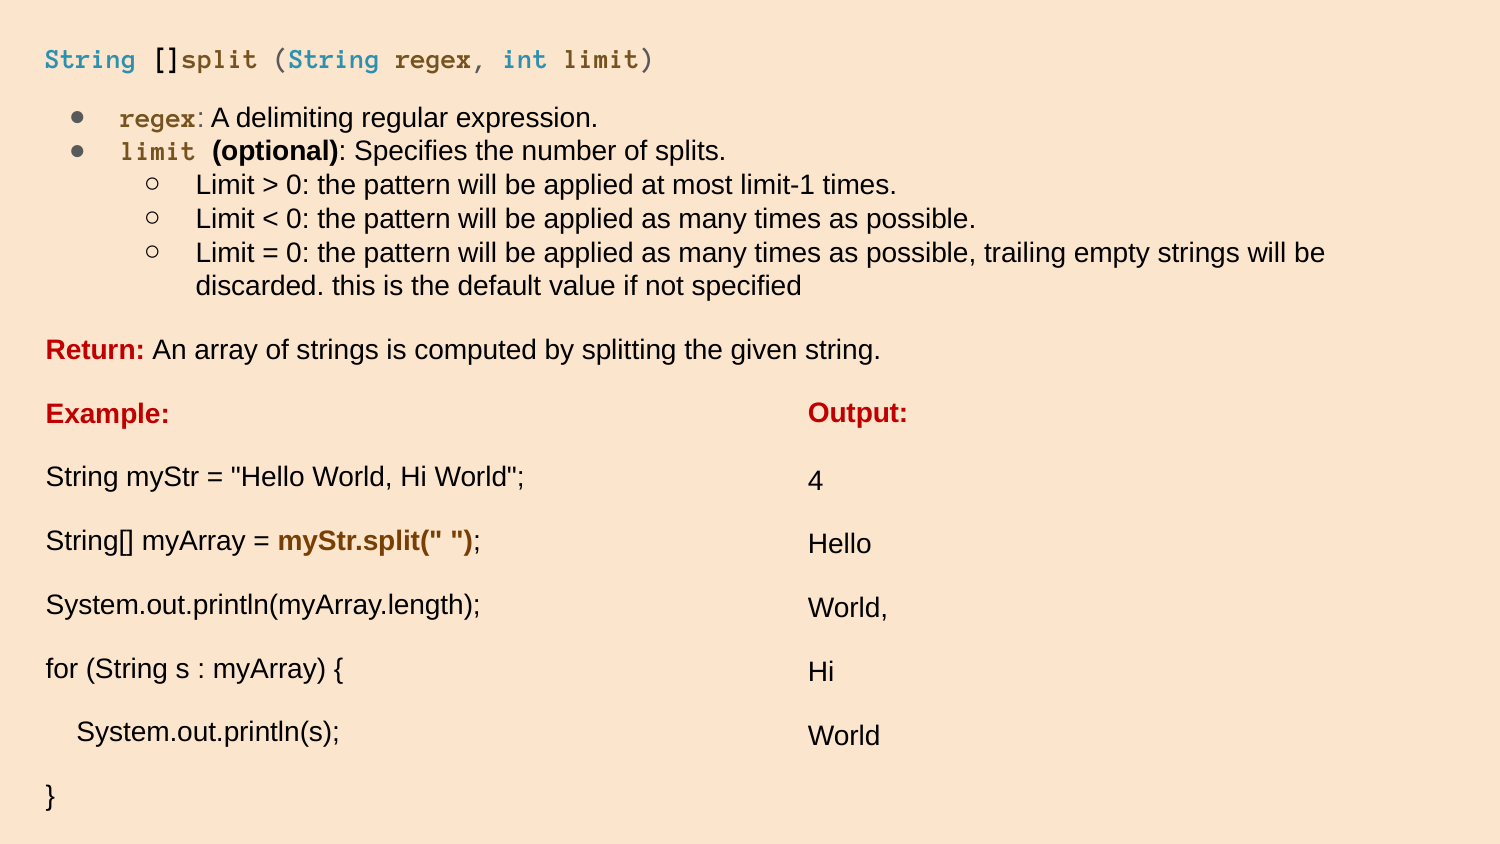

String []split (String regex, int limit)
regex: A delimiting regular expression.
limit (optional): Specifies the number of splits.
Limit > 0: the pattern will be applied at most limit-1 times.
Limit < 0: the pattern will be applied as many times as possible.
Limit = 0: the pattern will be applied as many times as possible, trailing empty strings will be discarded. this is the default value if not specified
Return: An array of strings is computed by splitting the given string.
Example:
String myStr = "Hello World, Hi World";
String[] myArray = myStr.split(" ");
System.out.println(myArray.length);
for (String s : myArray) {
    System.out.println(s);
}

Output:
4
Hello
World,
Hi
World